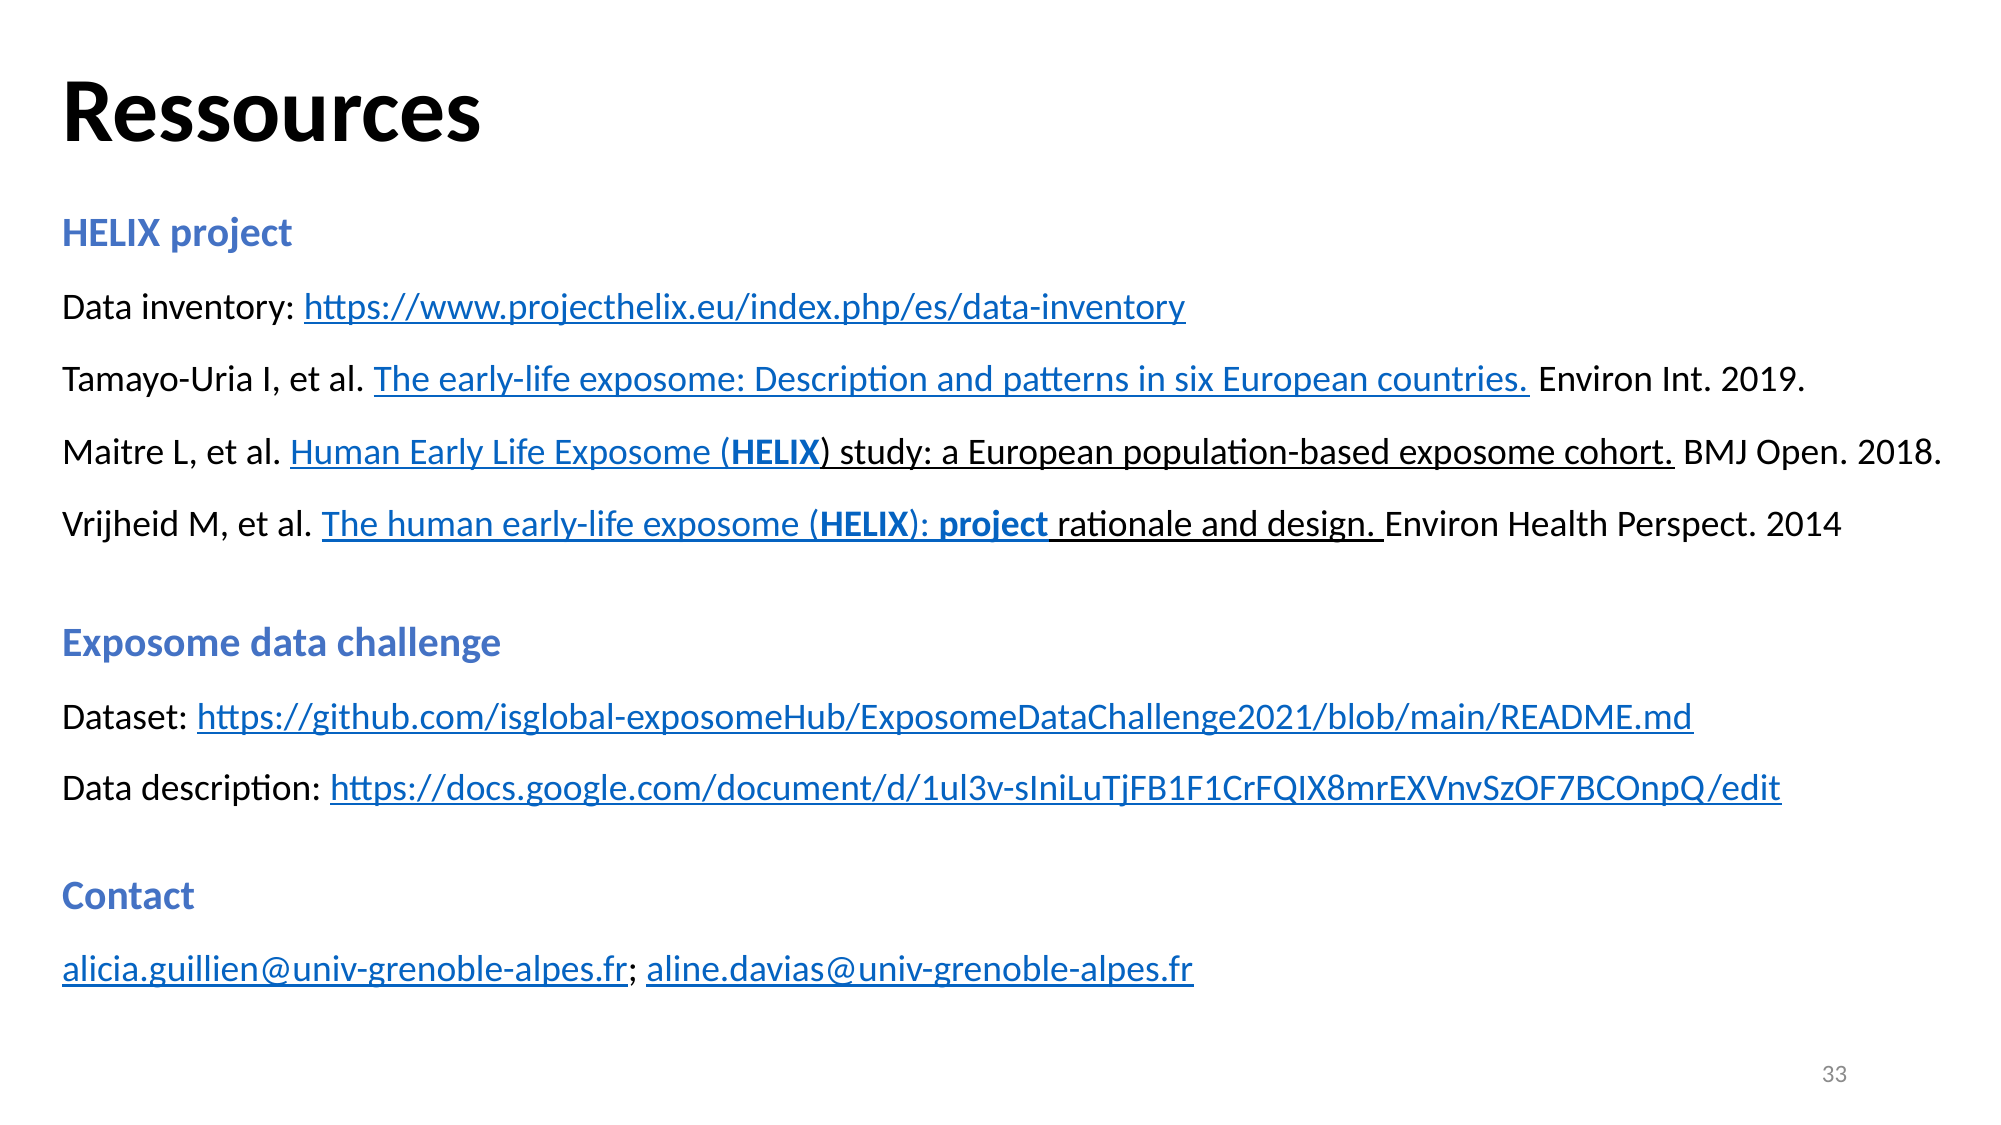

# Ressources
HELIX project

Data inventory: https://www.projecthelix.eu/index.php/es/data-inventory

Tamayo-Uria I, et al. The early-life exposome: Description and patterns in six European countries. Environ Int. 2019.

Maitre L, et al. Human Early Life Exposome (HELIX) study: a European population-based exposome cohort. BMJ Open. 2018.

Vrijheid M, et al. The human early-life exposome (HELIX): project rationale and design. Environ Health Perspect. 2014

Exposome data challenge

Dataset: https://github.com/isglobal-exposomeHub/ExposomeDataChallenge2021/blob/main/README.md

Data description: https://docs.google.com/document/d/1ul3v-sIniLuTjFB1F1CrFQIX8mrEXVnvSzOF7BCOnpQ/edit

Contact

alicia.guillien@univ-grenoble-alpes.fr; aline.davias@univ-grenoble-alpes.fr
33